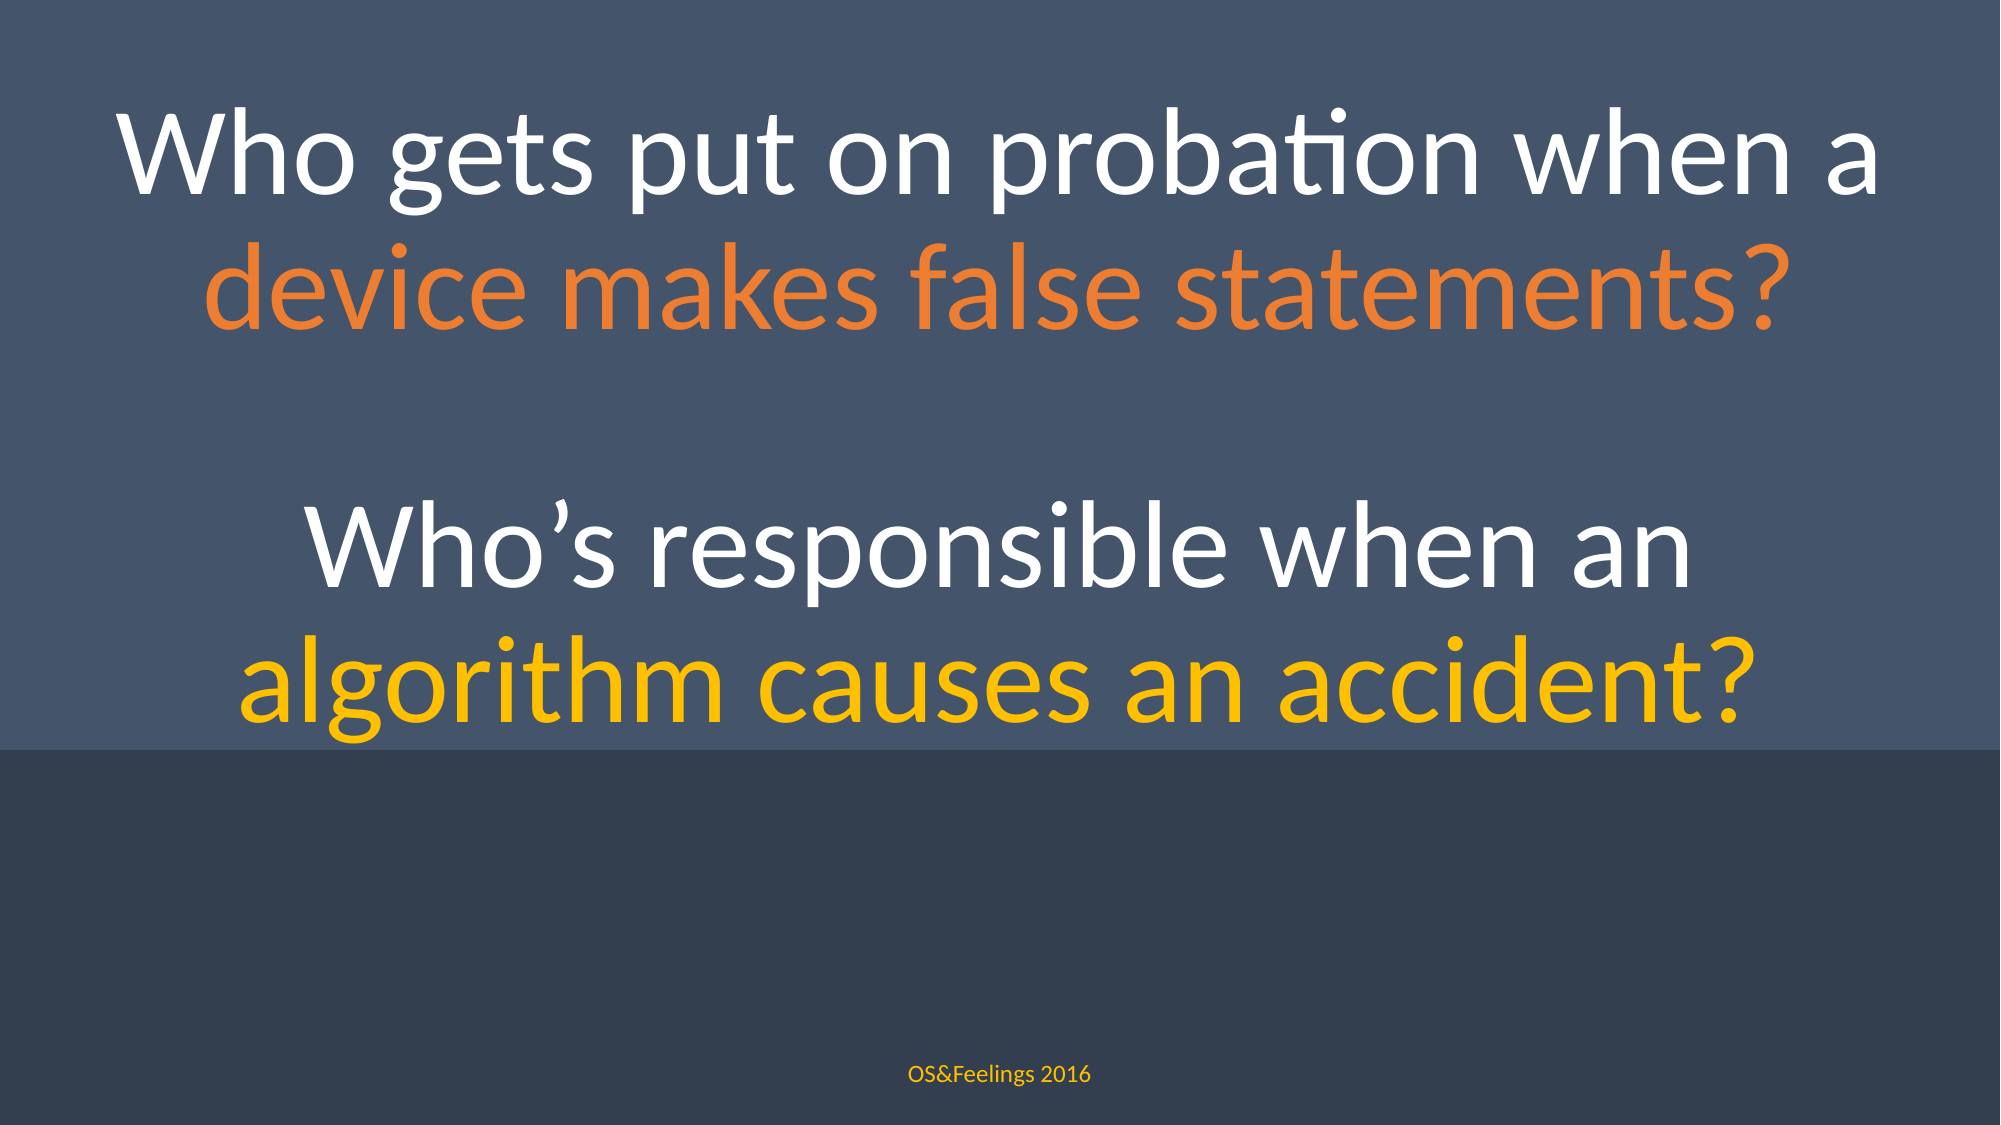

Who gets put on probation when a device makes false statements?

Who’s responsible when an algorithm causes an accident?
OS&Feelings 2016